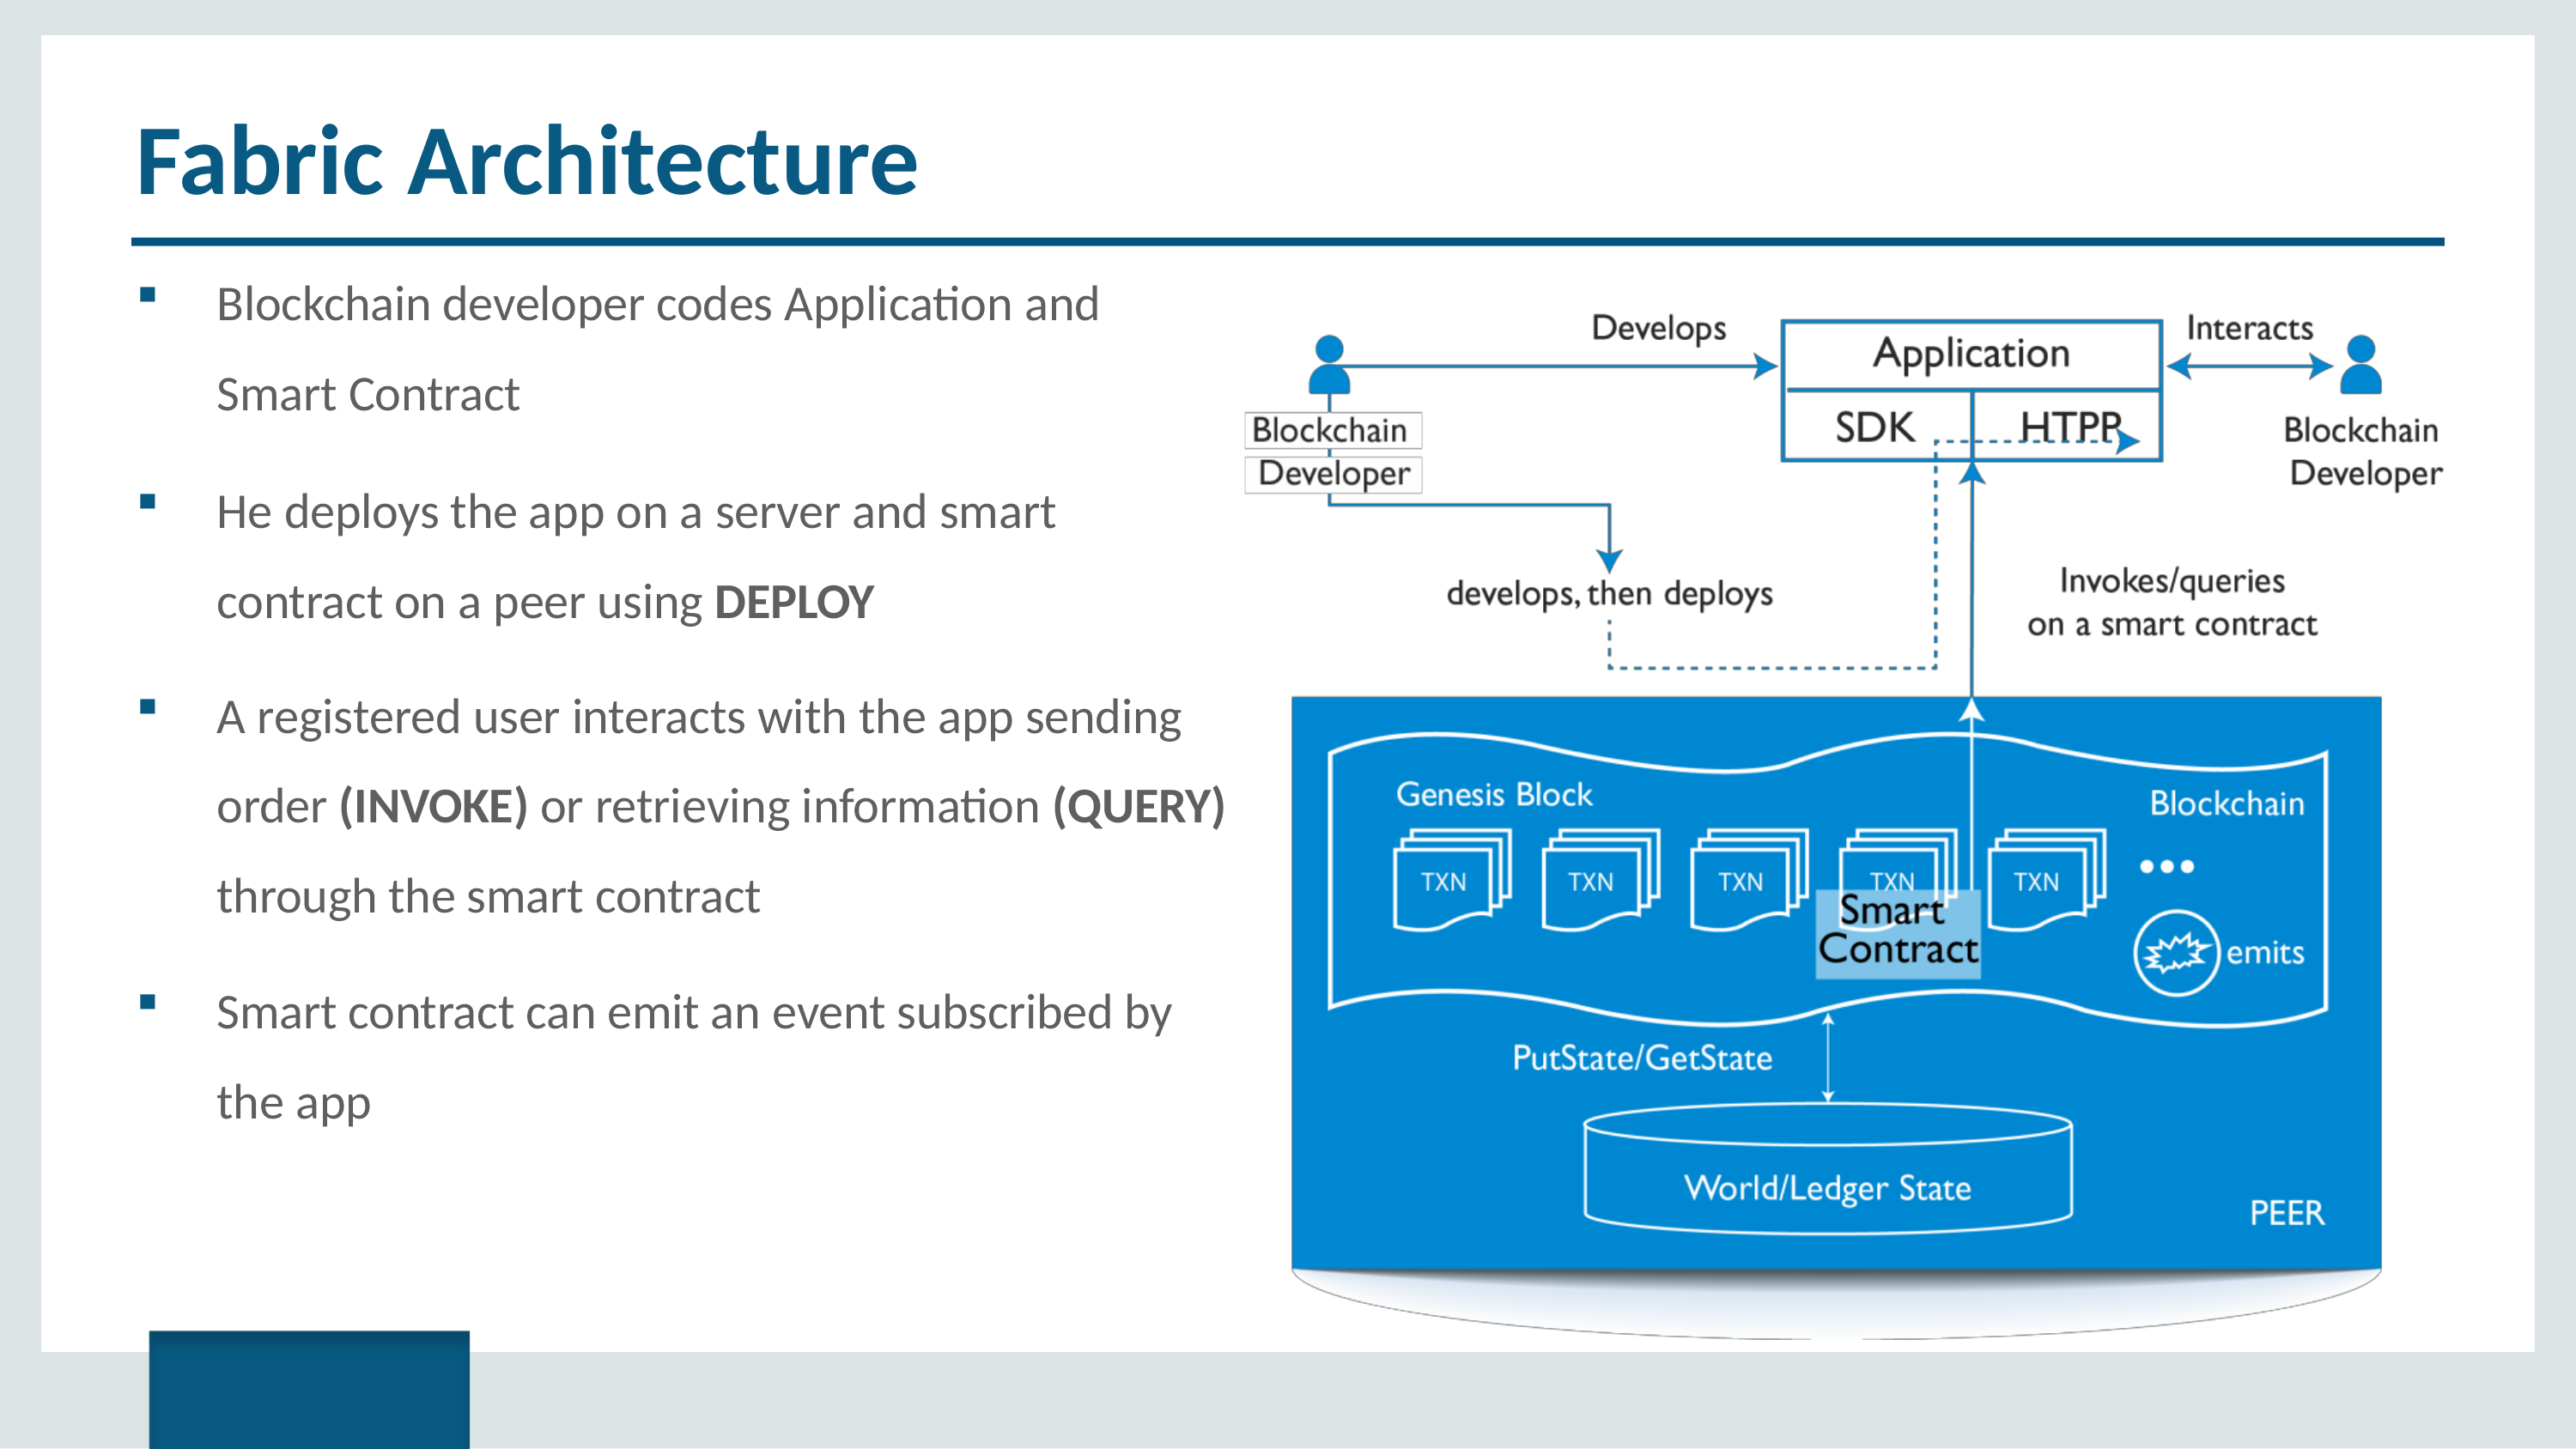

# Fabric Architecture
Blockchain developer codes Application and  Smart Contract

He deploys the app on a server and smart
contract on a peer using DEPLOY
A registered user interacts with the app sending  order (INVOKE) or retrieving information (QUERY)  through the smart contract
Smart contract can emit an event subscribed by  the app

Copyright © 2017, edureka and/or its affiliates. All rights reserved.